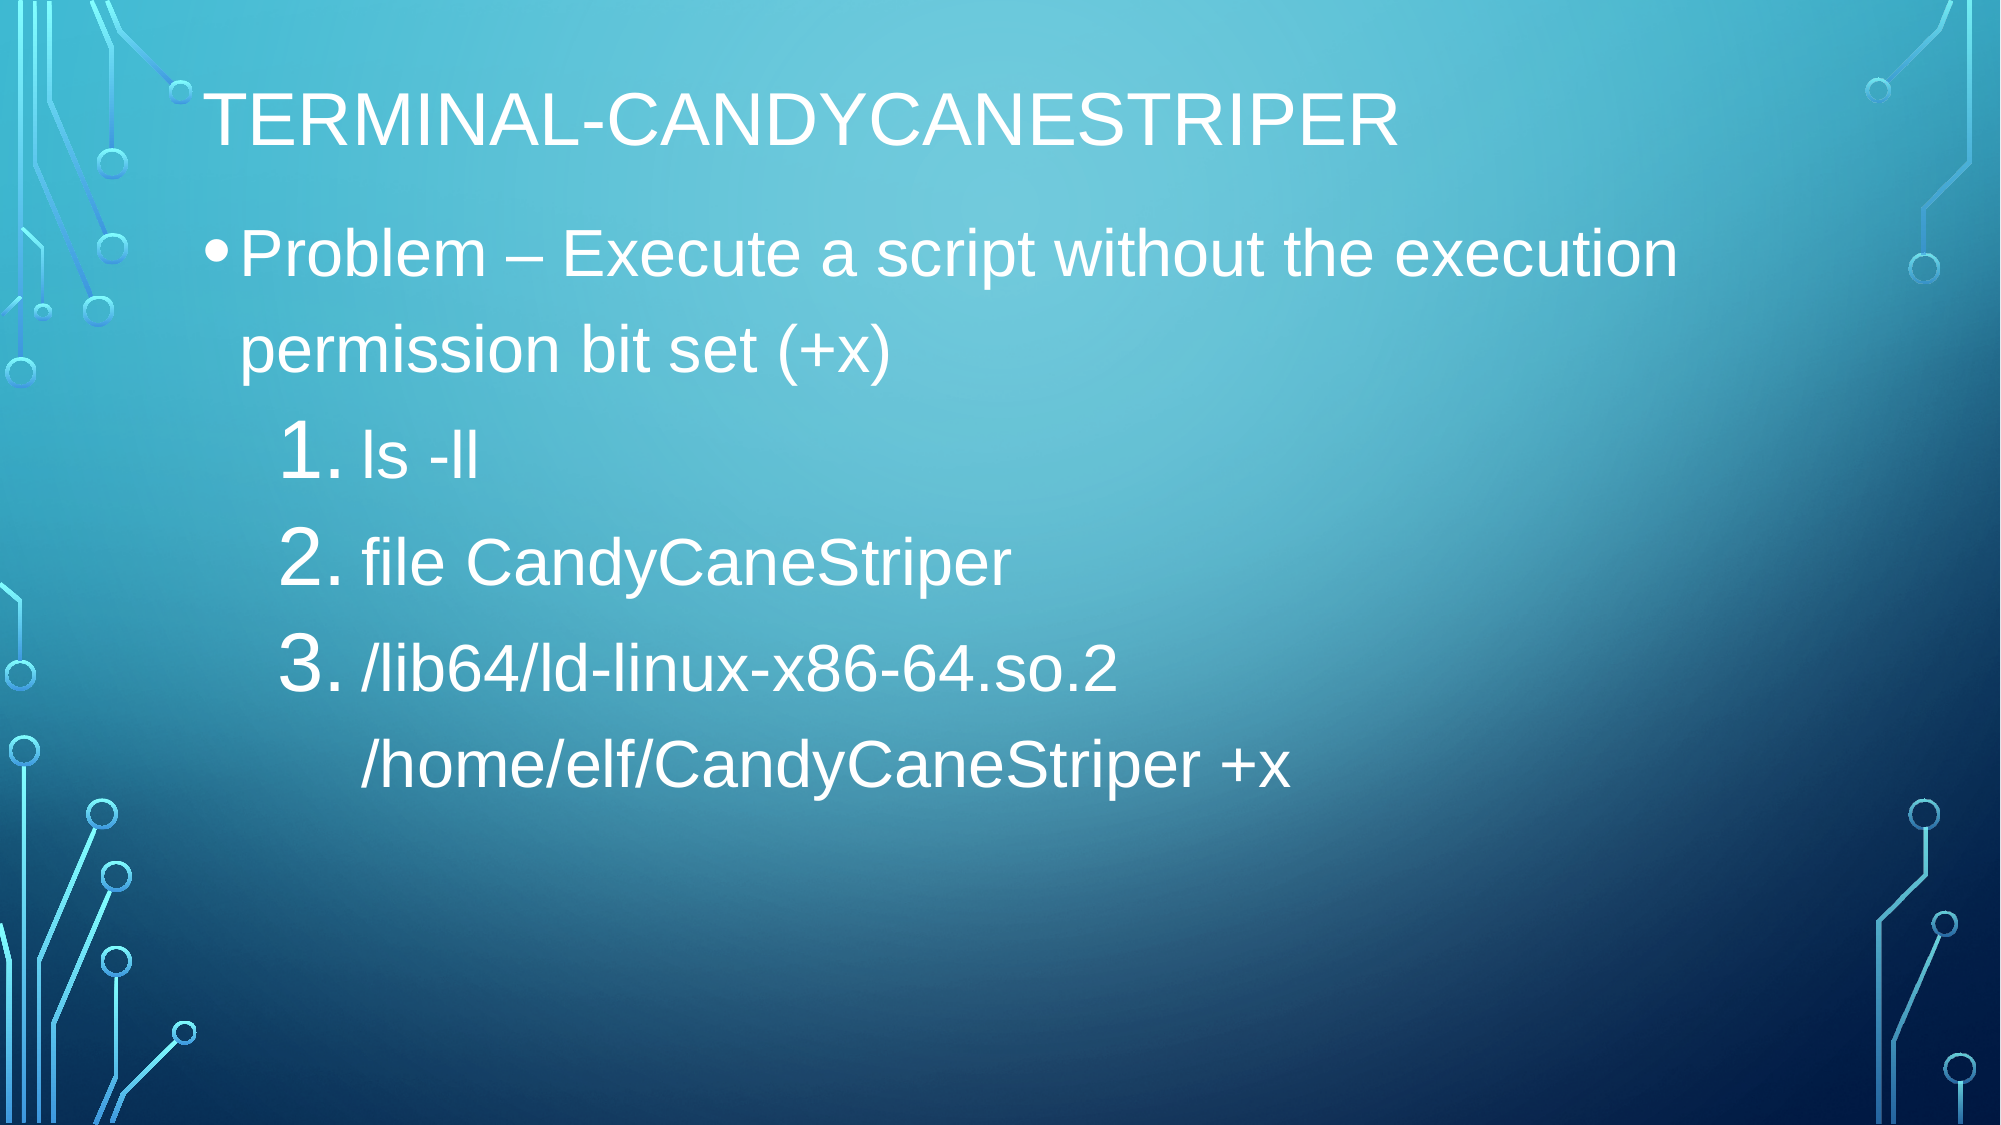

# Terminal-Candycanestriper
Problem – Execute a script without the execution permission bit set (+x)
ls -ll
file CandyCaneStriper
/lib64/ld-linux-x86-64.so.2 /home/elf/CandyCaneStriper +x